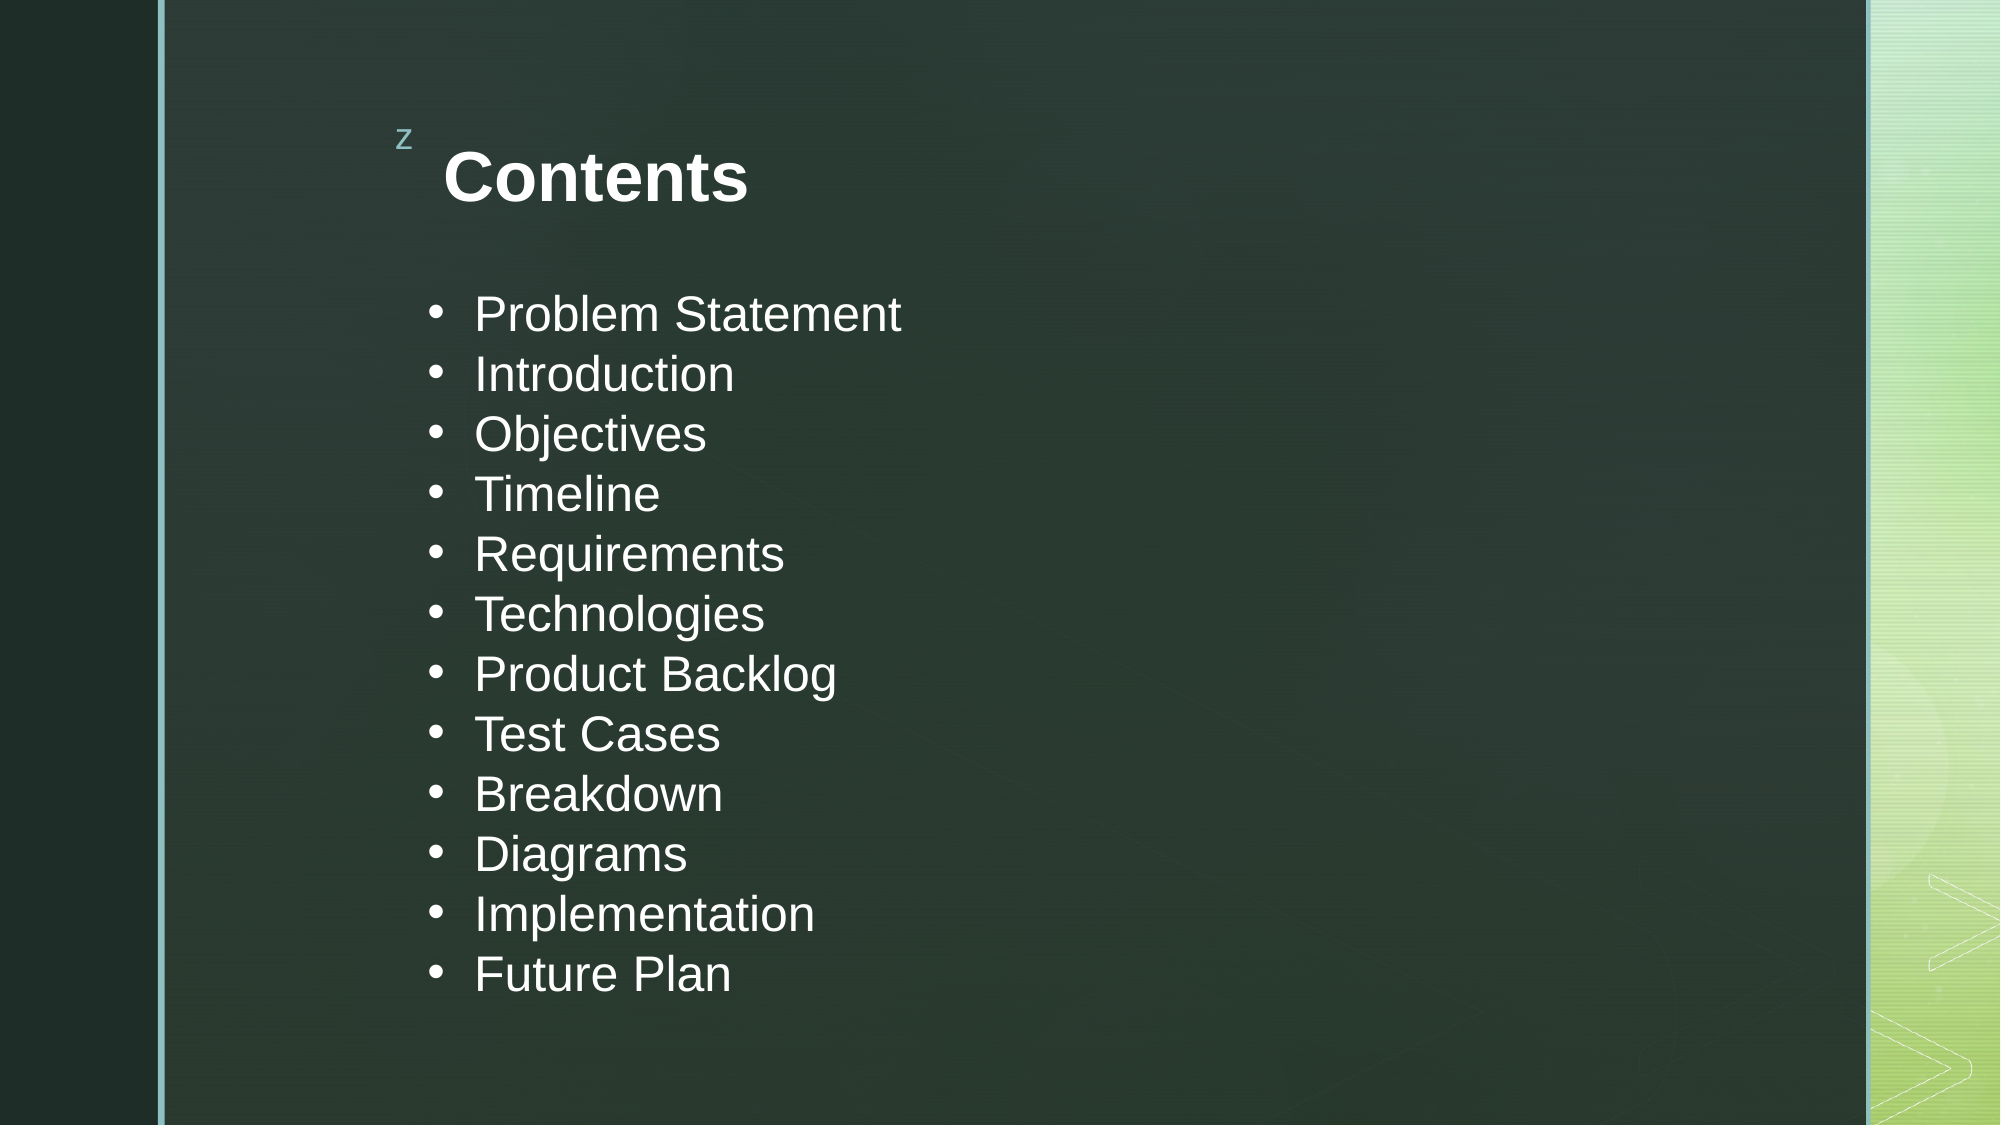

# Contents
Problem Statement
Introduction
Objectives
Timeline
Requirements
Technologies
Product Backlog
Test Cases
Breakdown
Diagrams
Implementation
Future Plan